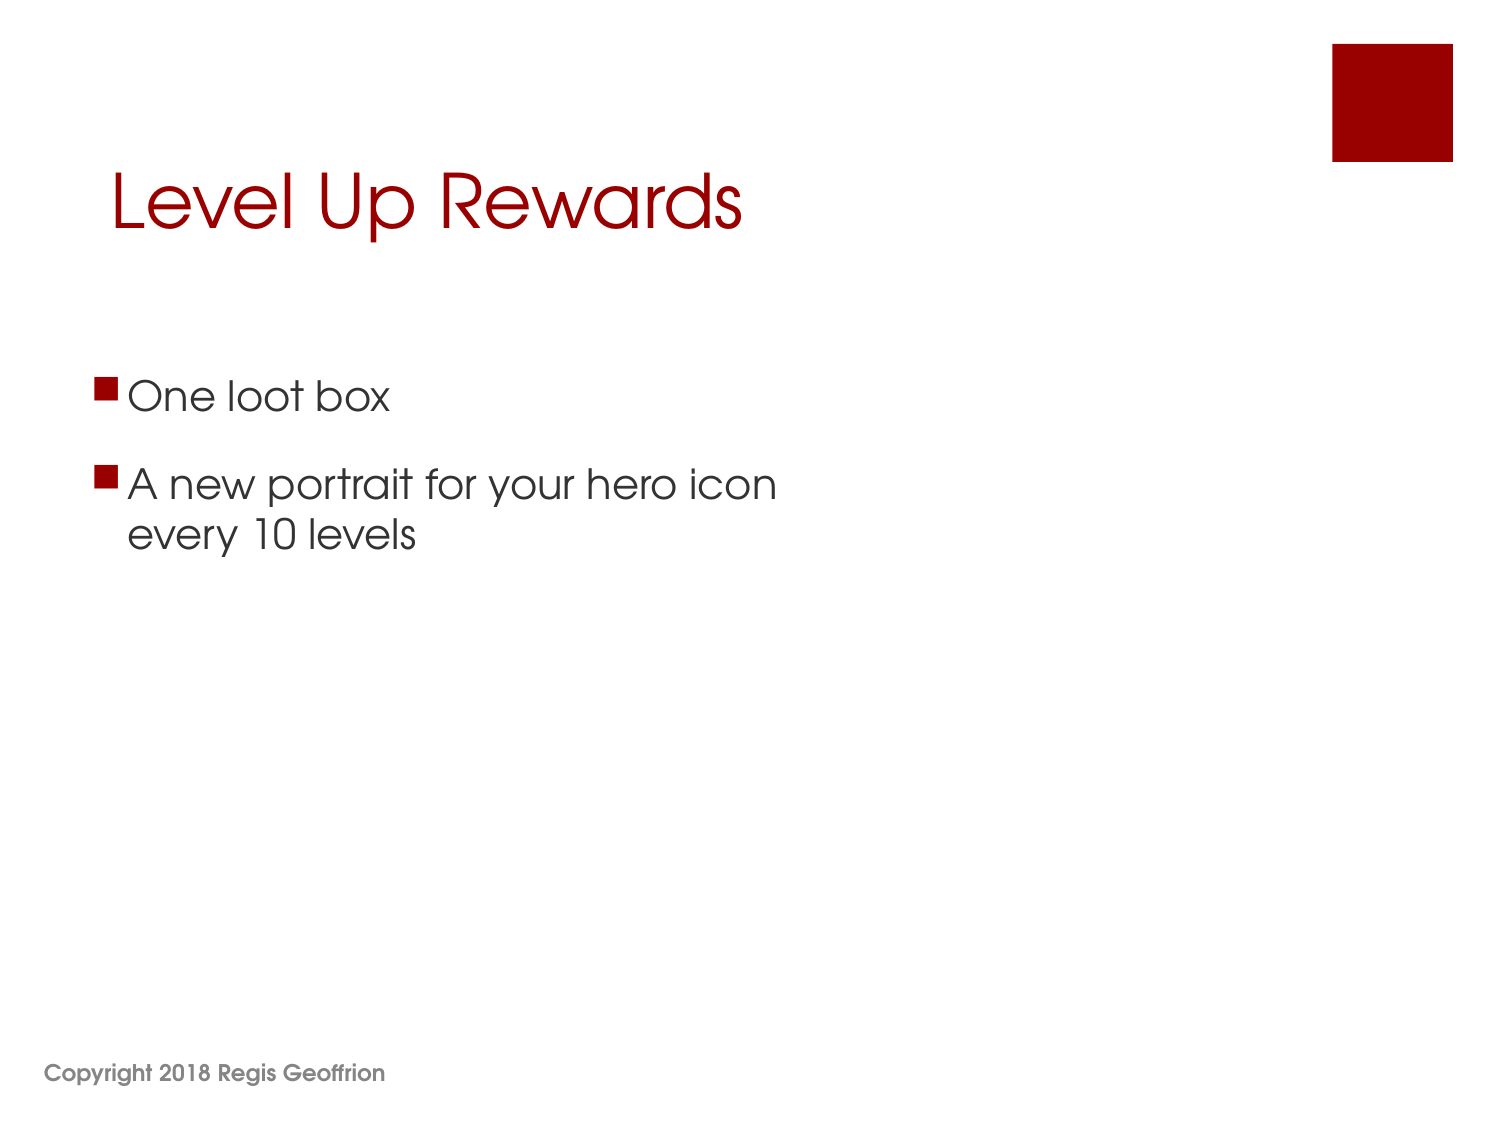

# Level Up Rewards
One loot box
A new portrait for your hero icon every 10 levels
Copyright 2018 Regis Geoffrion